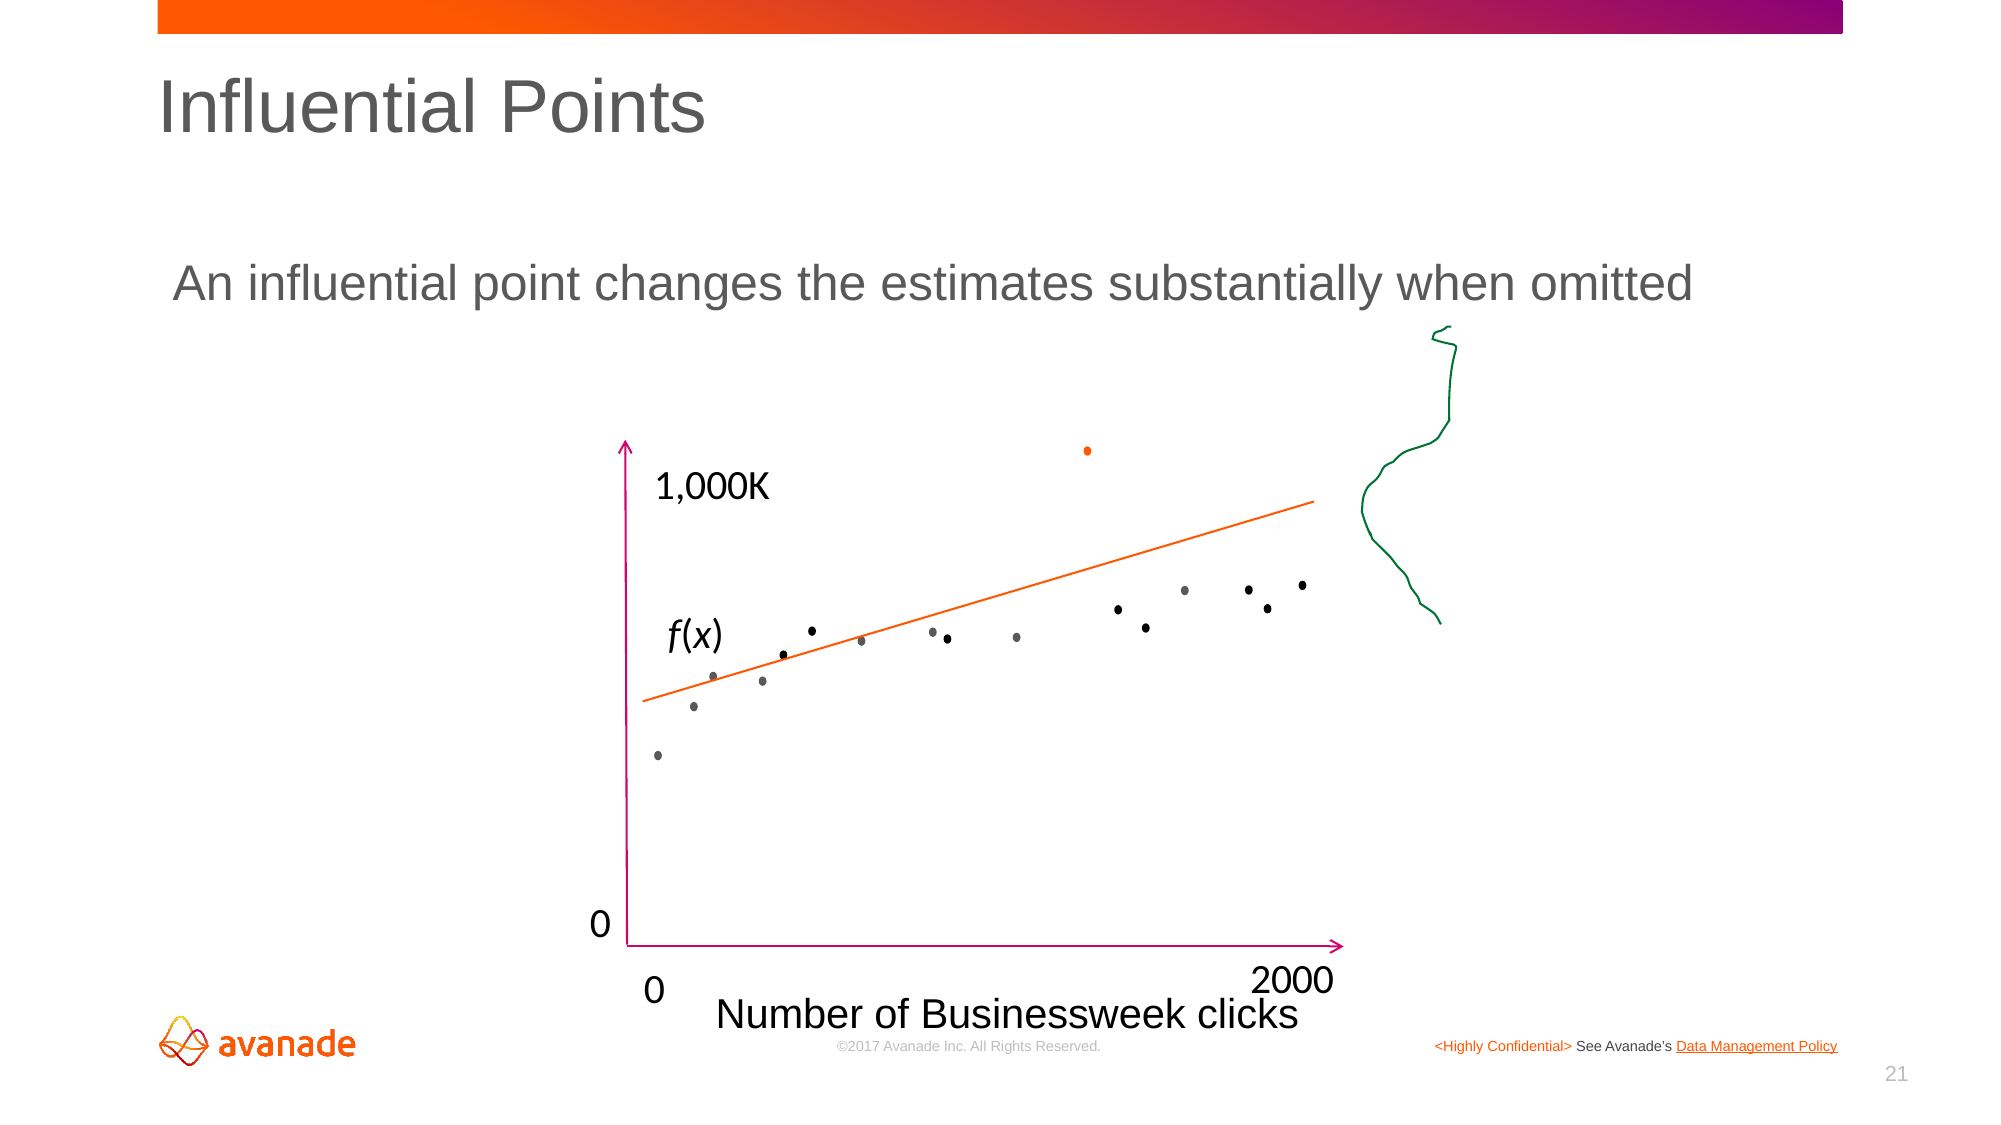

Influential Points
An influential point changes the estimates substantially when omitted

1,000K

f(x)

0
2000
0
Number of Businessweek clicks
21